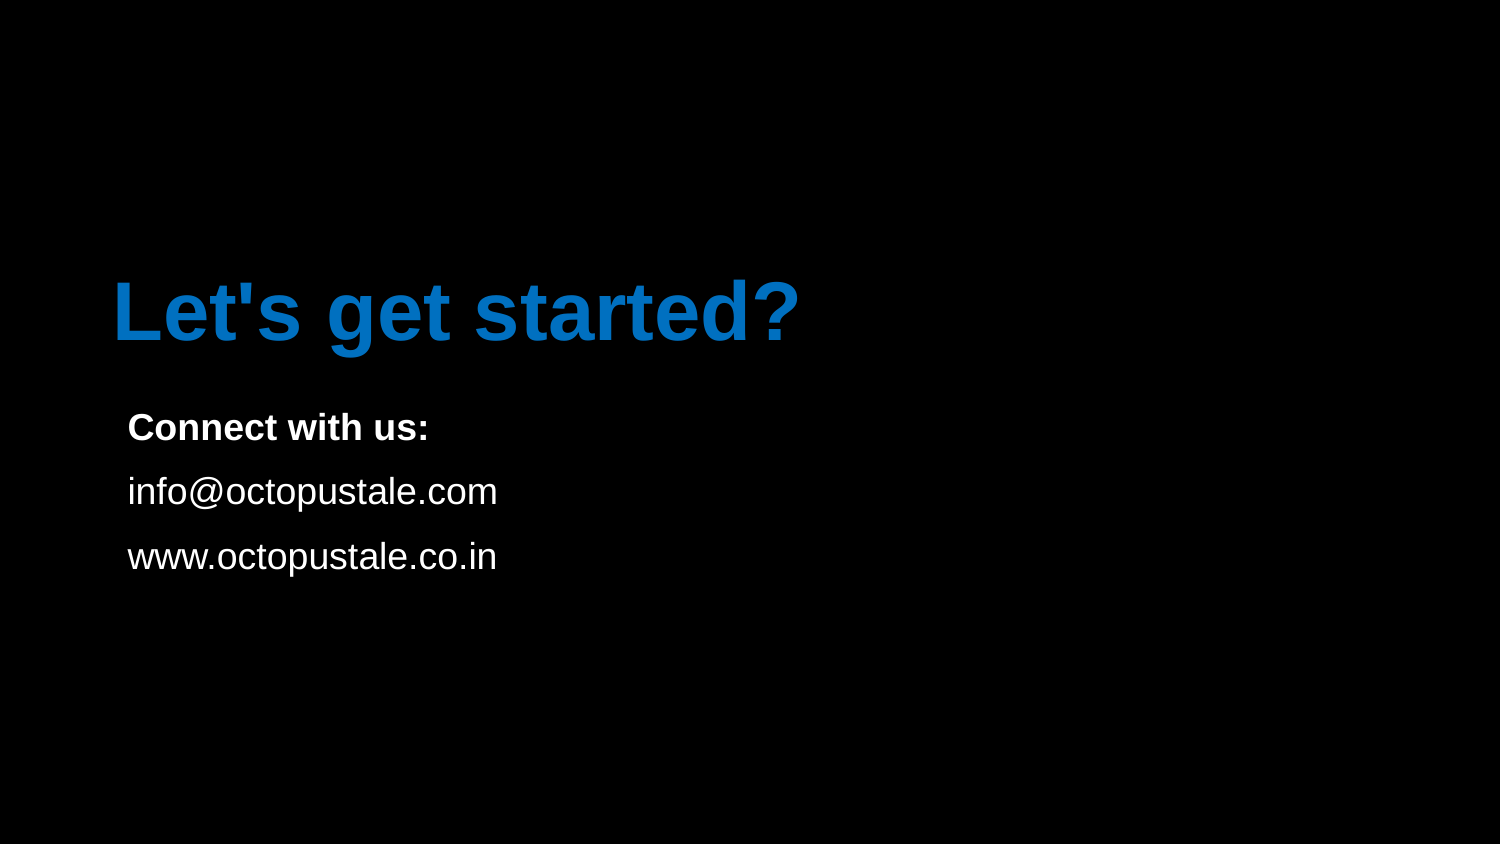

Let's get started?
Connect with us:
info@octopustale.com
www.octopustale.co.in